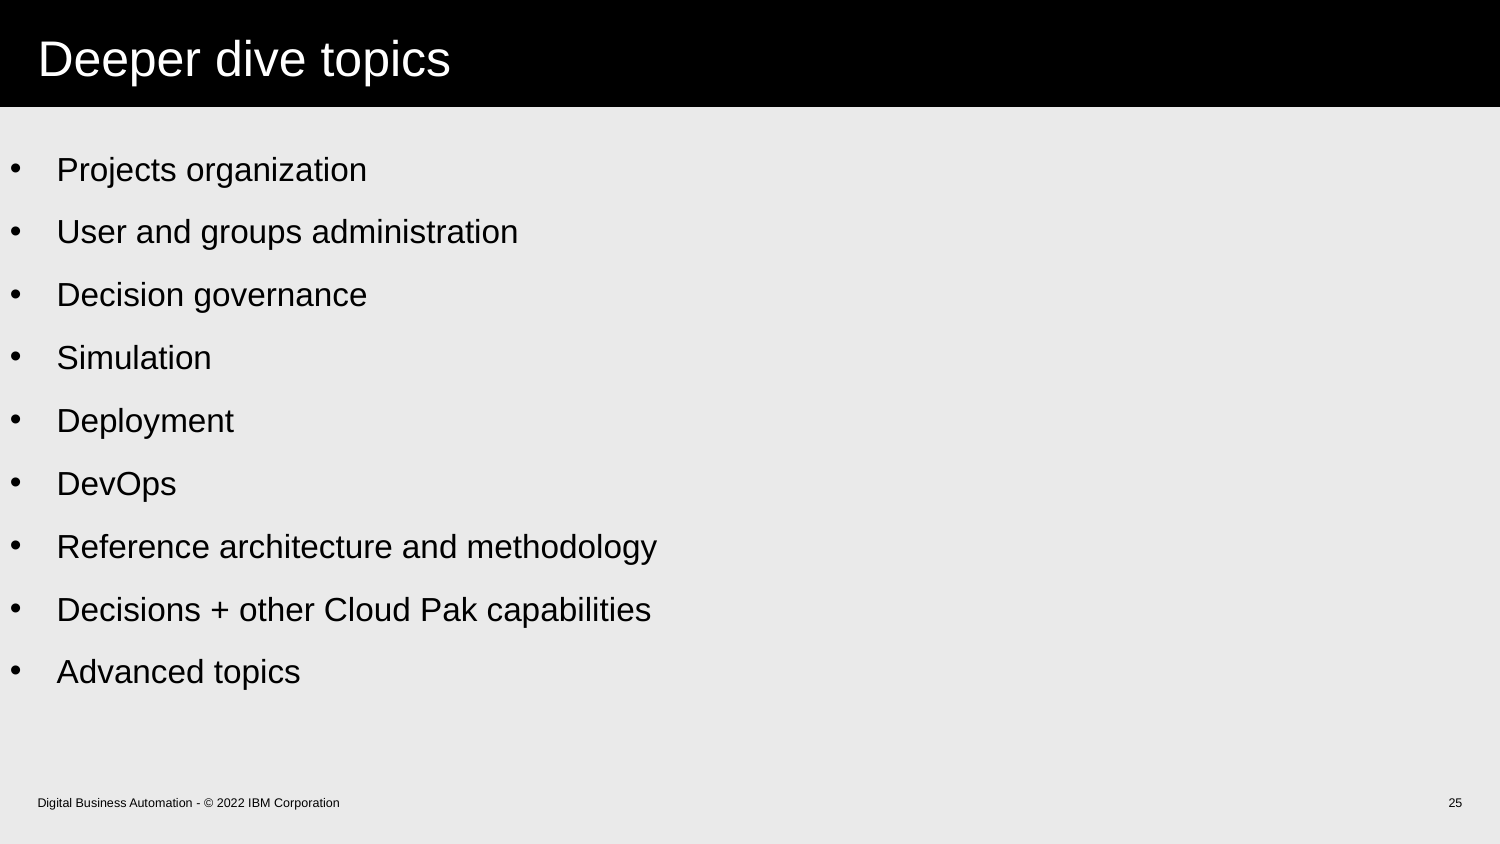

# Deeper dive topics
Projects organization
User and groups administration
Decision governance
Simulation
Deployment
DevOps
Reference architecture and methodology
Decisions + other Cloud Pak capabilities
Advanced topics

Digital Business Automation - © 2022 IBM Corporation
25